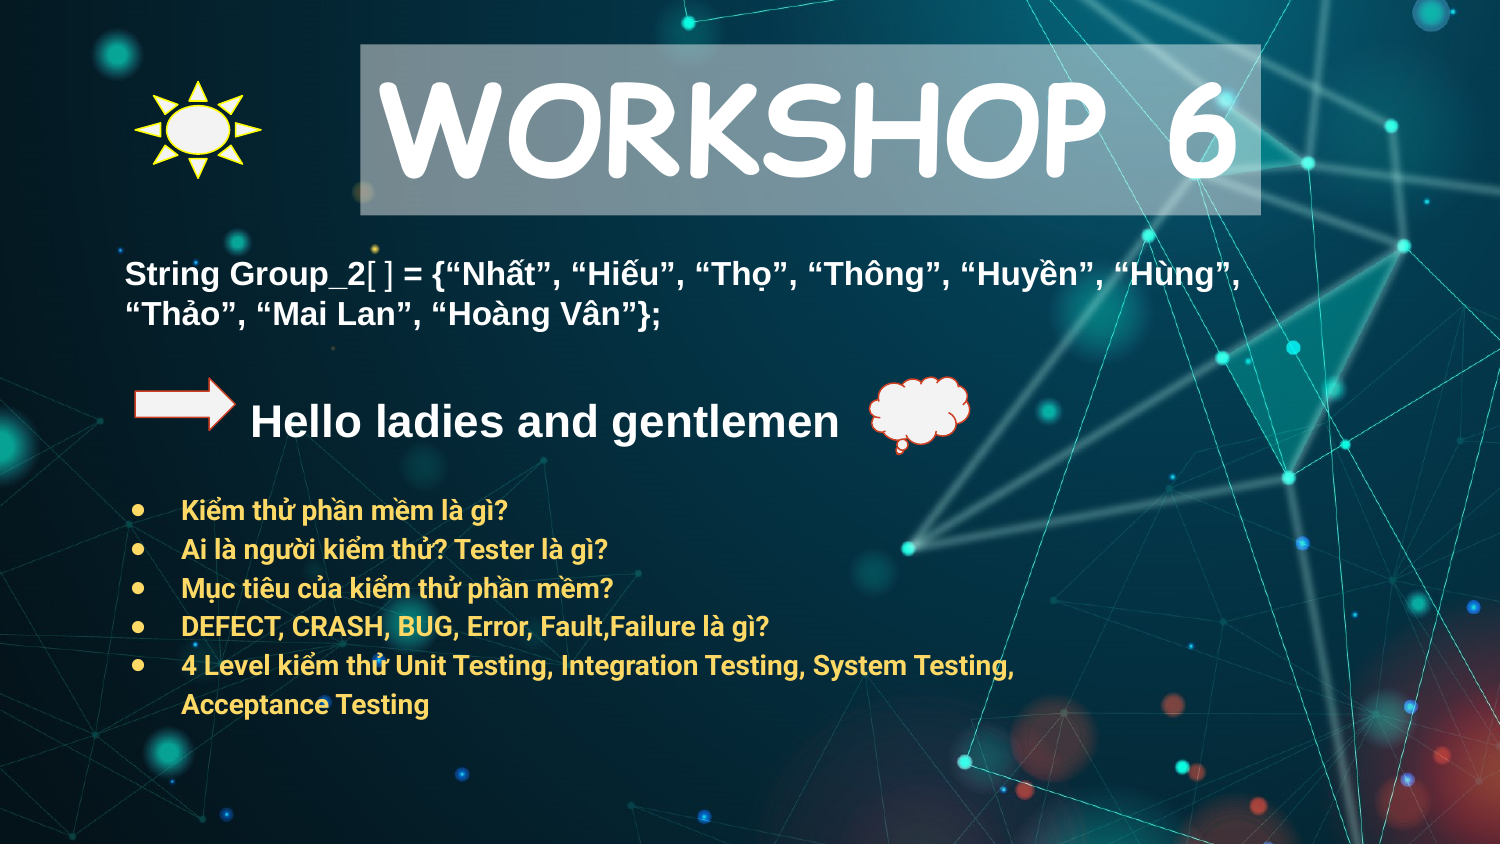

# WORKSHOP 6

String Group_2[ ] = {“Nhất”, “Hiếu”, “Thọ”, “Thông”, “Huyền”, “Hùng”, “Thảo”, “Mai Lan”, “Hoàng Vân”};
Hello ladies and gentlemen

Kiểm thử phần mềm là gì?
Ai là người kiểm thử? Tester là gì?
Mục tiêu của kiểm thử phần mềm?
DEFECT, CRASH, BUG, Error, Fault,Failure là gì?
4 Level kiểm thử Unit Testing, Integration Testing, System Testing, Acceptance Testing